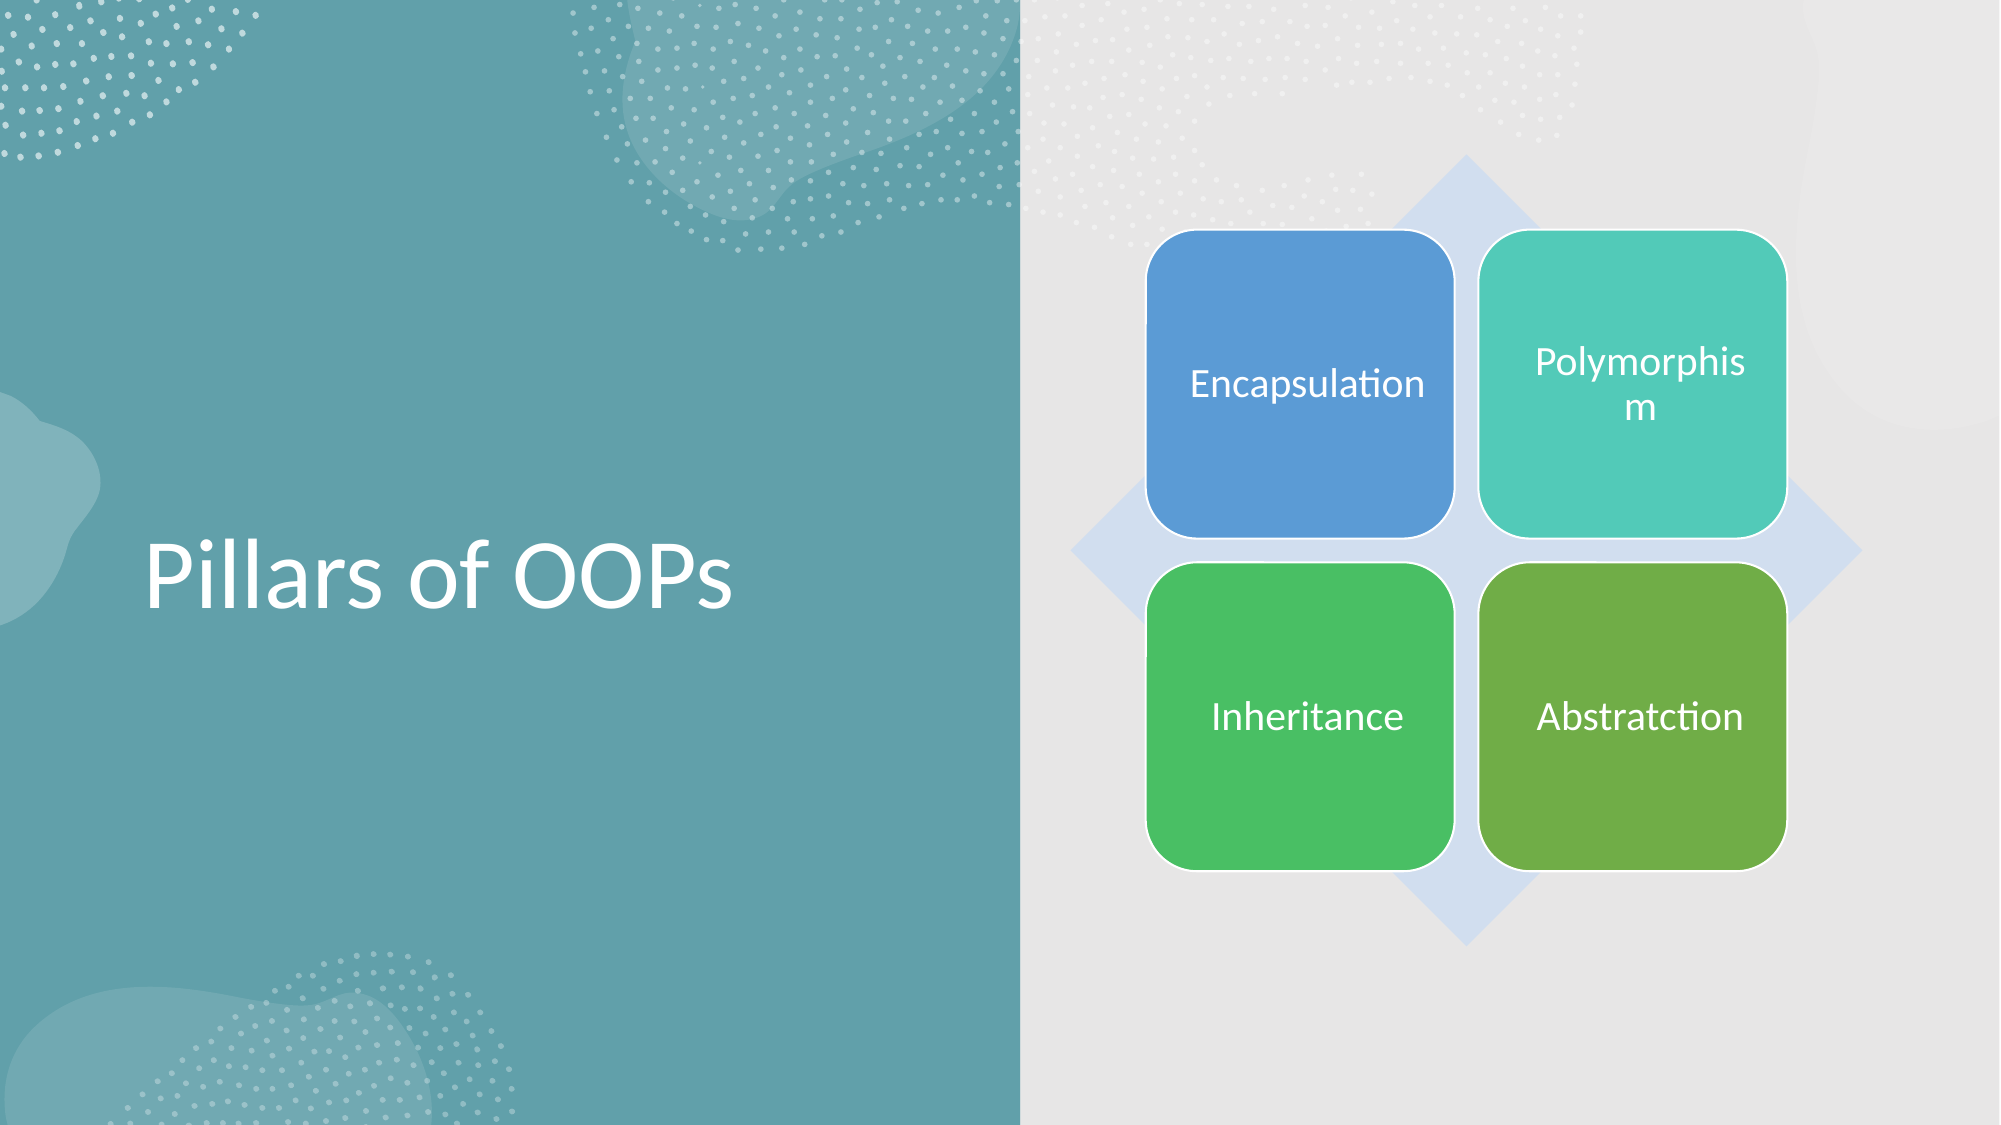

Encapsulation
Polymorphism
Inheritance
Abstratction
# Pillars of OOPs